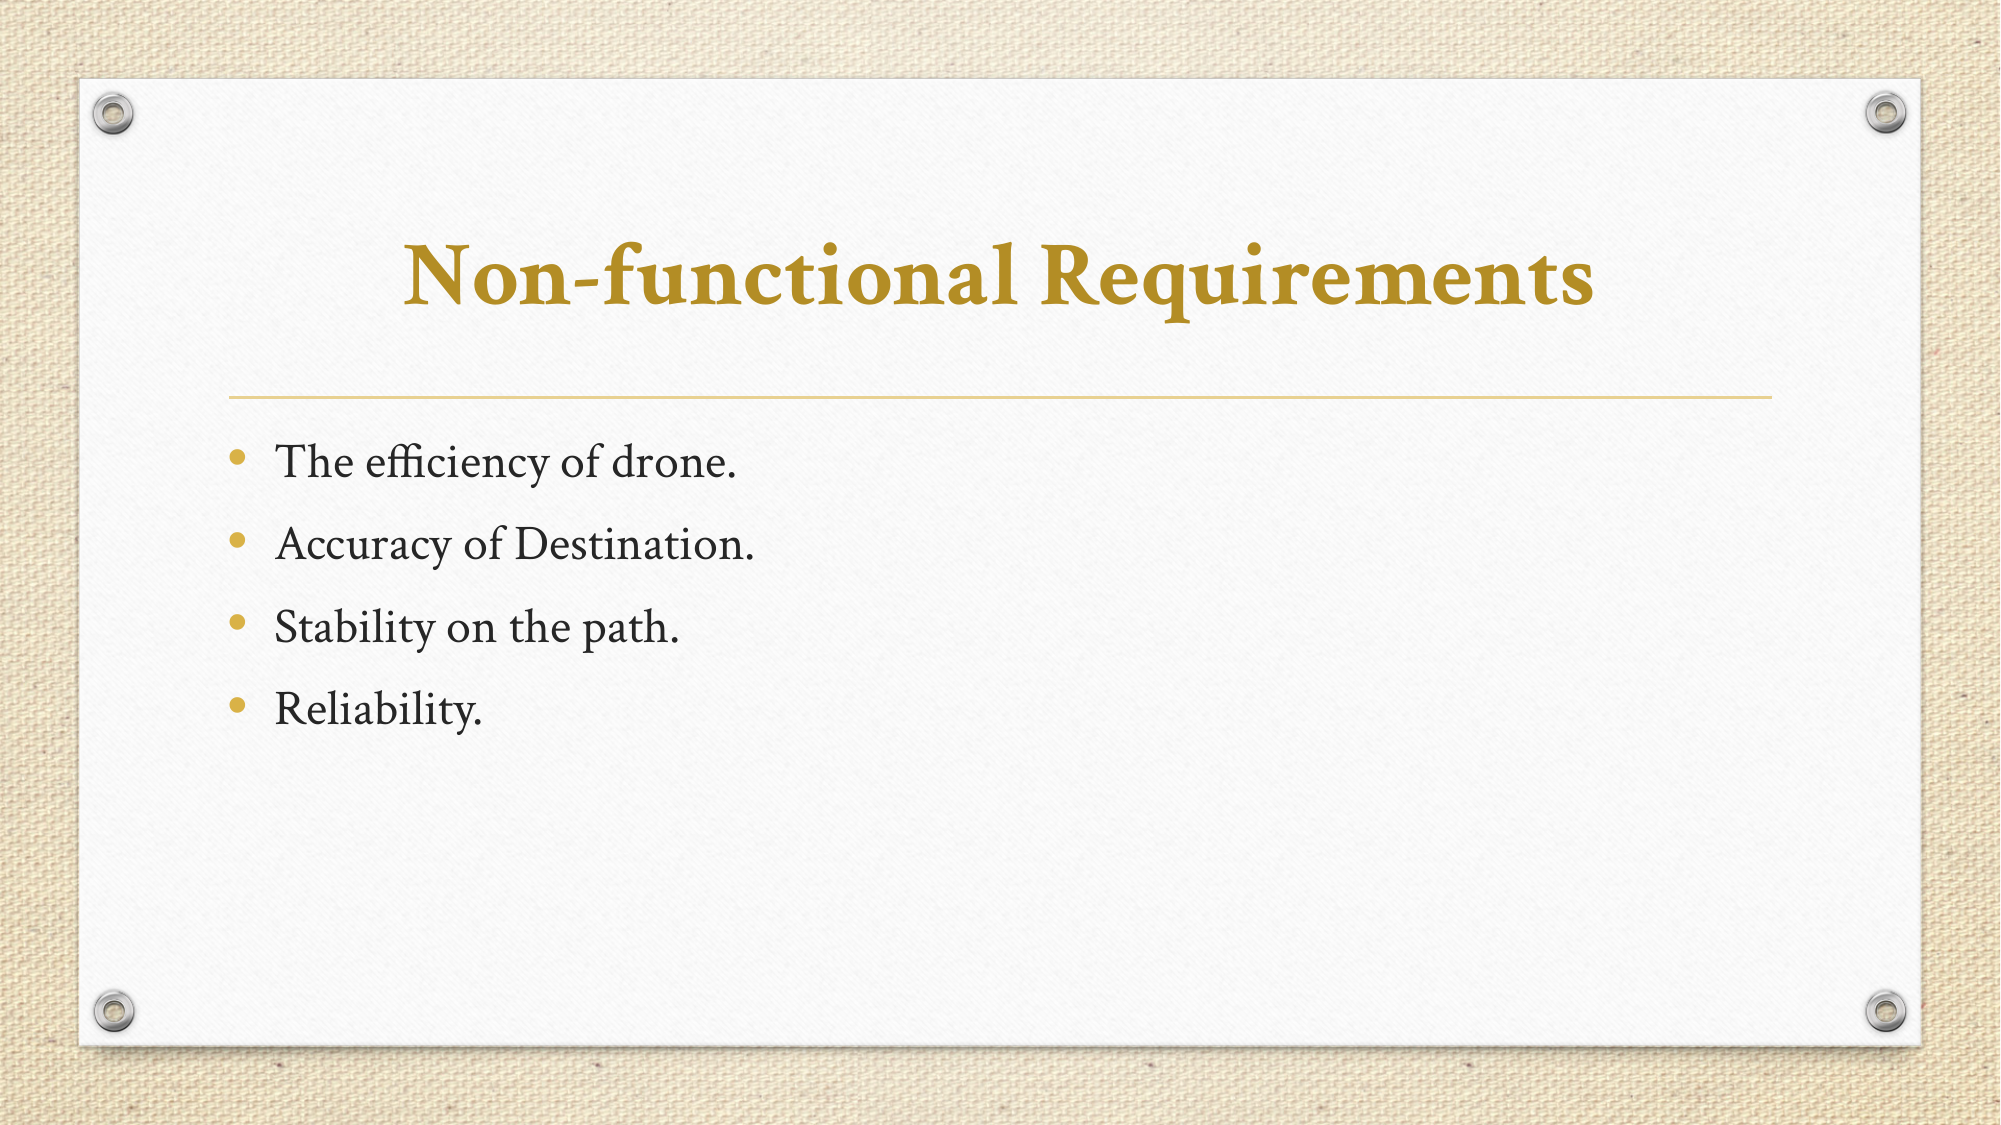

# Non-functional Requirements
The efficiency of drone.
Accuracy of Destination.
Stability on the path.
Reliability.